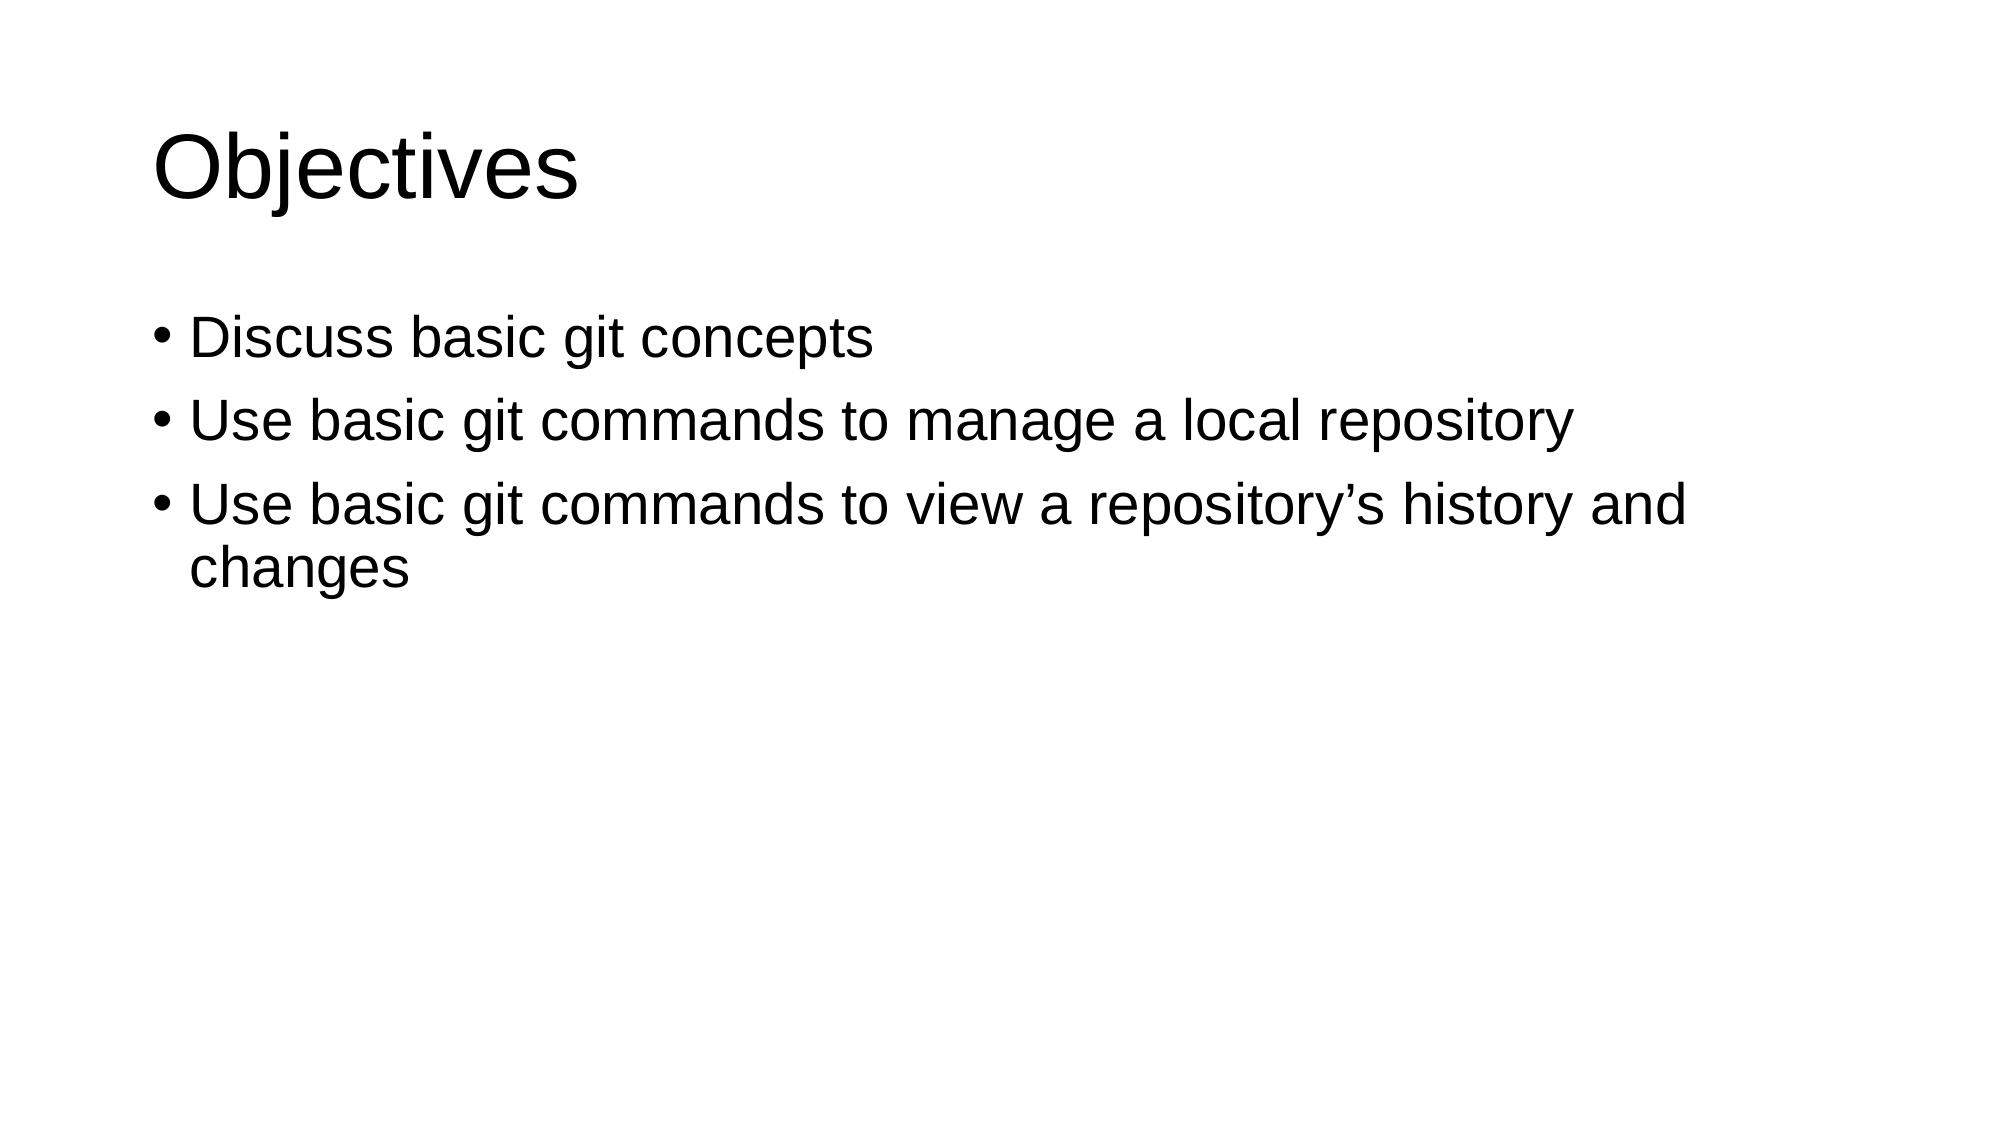

# Objectives
Discuss basic git concepts
Use basic git commands to manage a local repository
Use basic git commands to view a repository’s history and changes